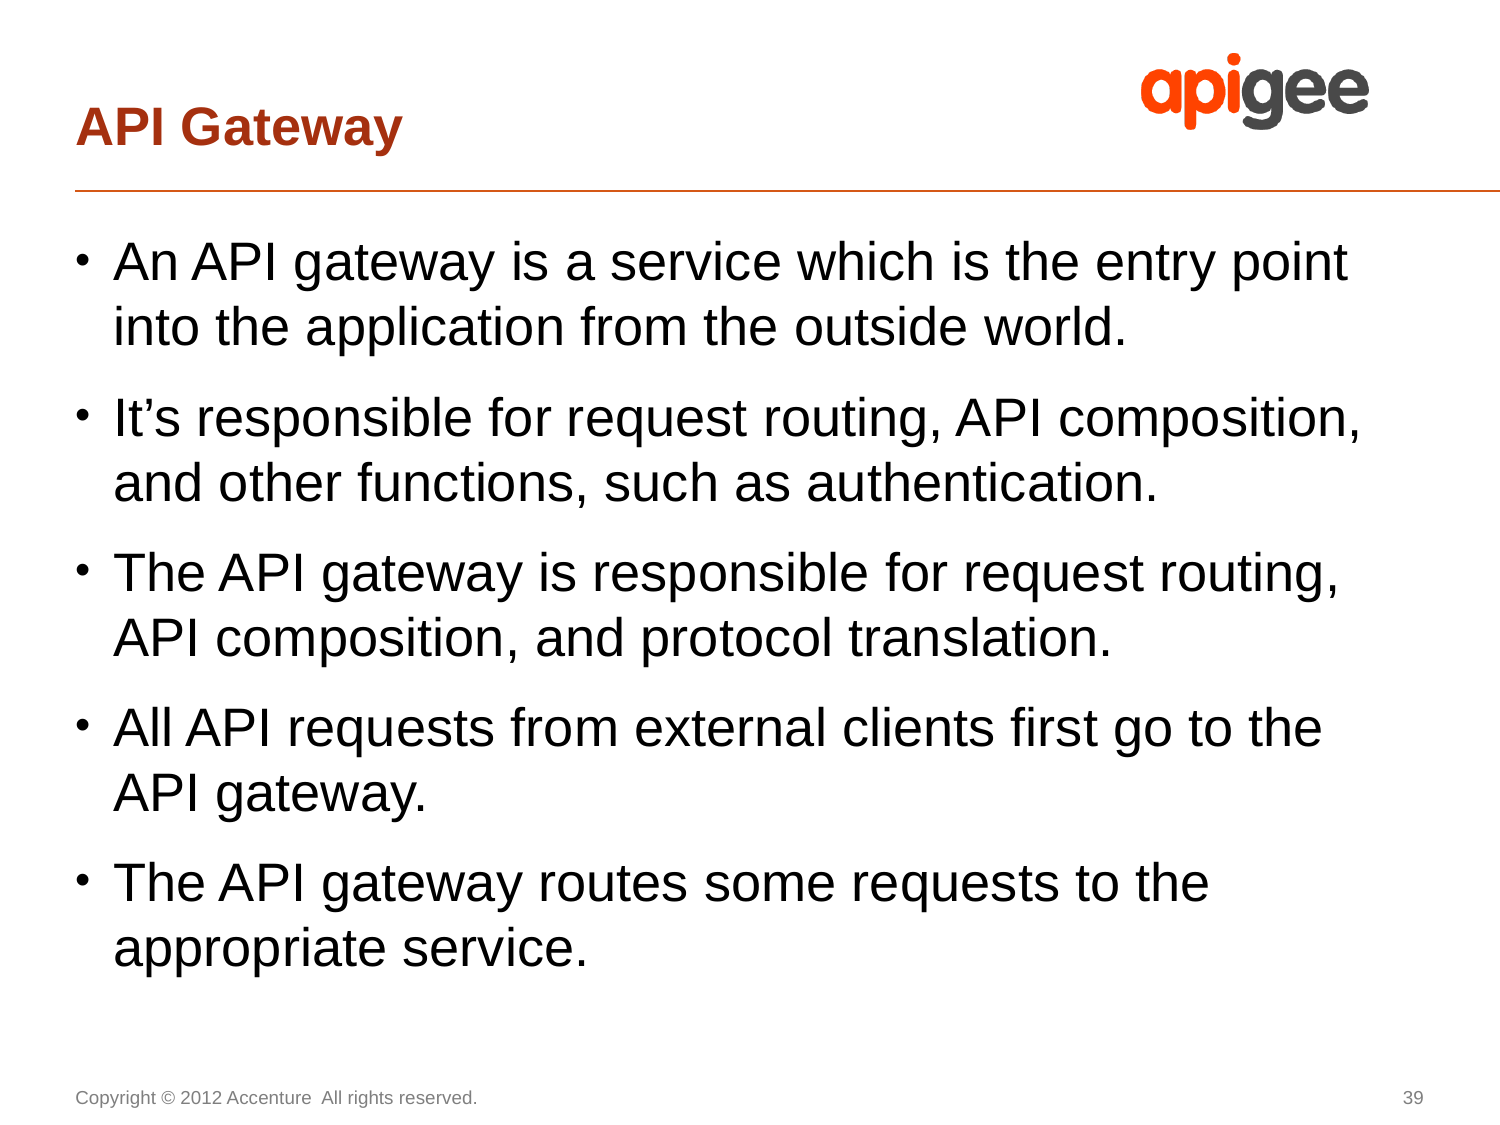

# API Gateway
An API gateway is a service which is the entry point into the application from the outside world.
It’s responsible for request routing, API composition, and other functions, such as authentication.
The API gateway is responsible for request routing, API composition, and protocol translation.
All API requests from external clients first go to the API gateway.
The API gateway routes some requests to the appropriate service.